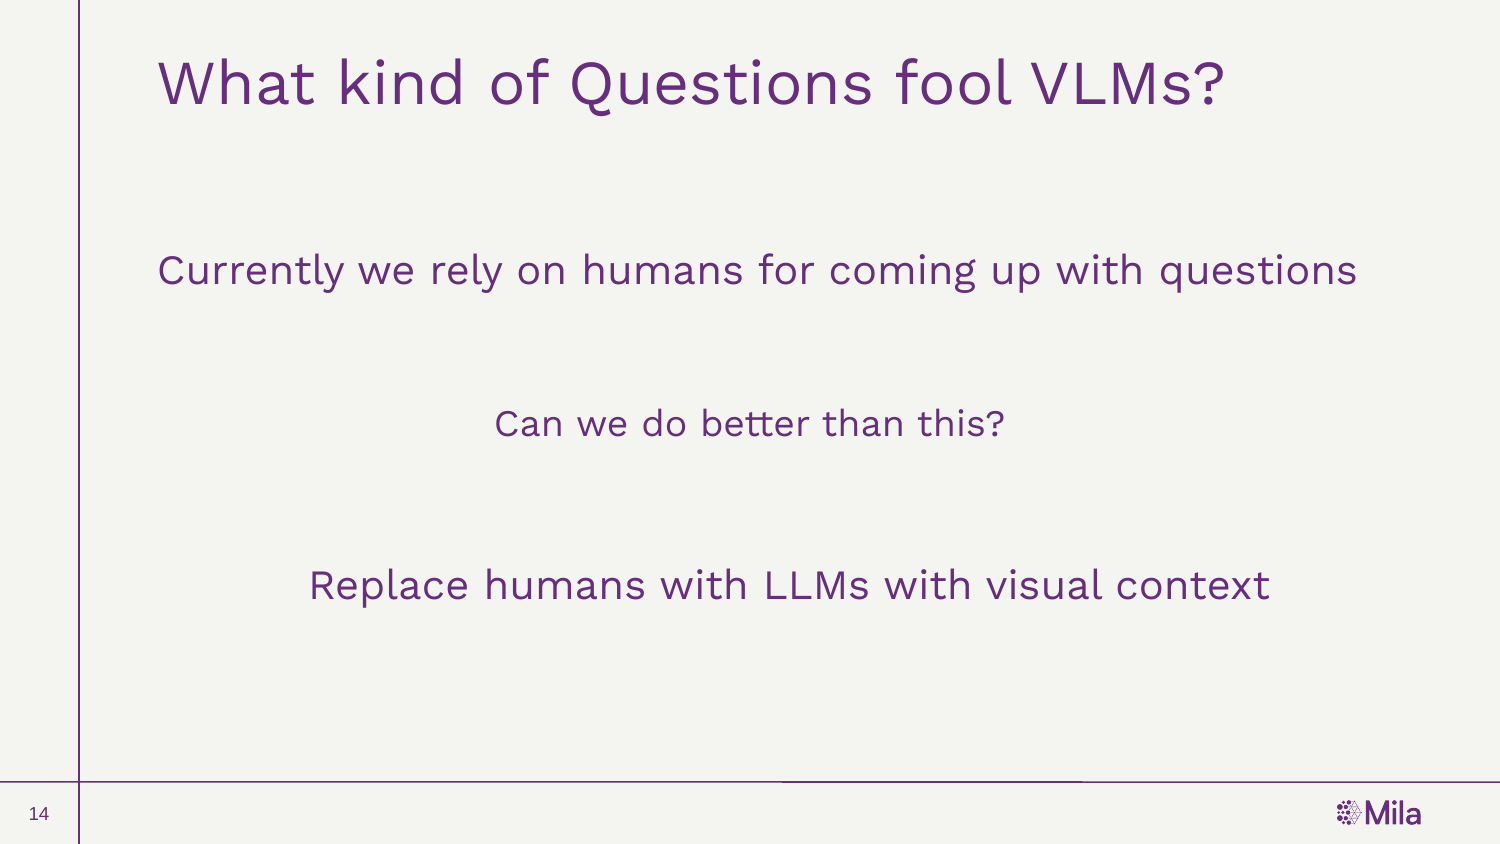

# What kind of Questions fool VLMs?
Currently we rely on humans for coming up with questions
Can we do better than this?
Replace humans with LLMs with visual context
14